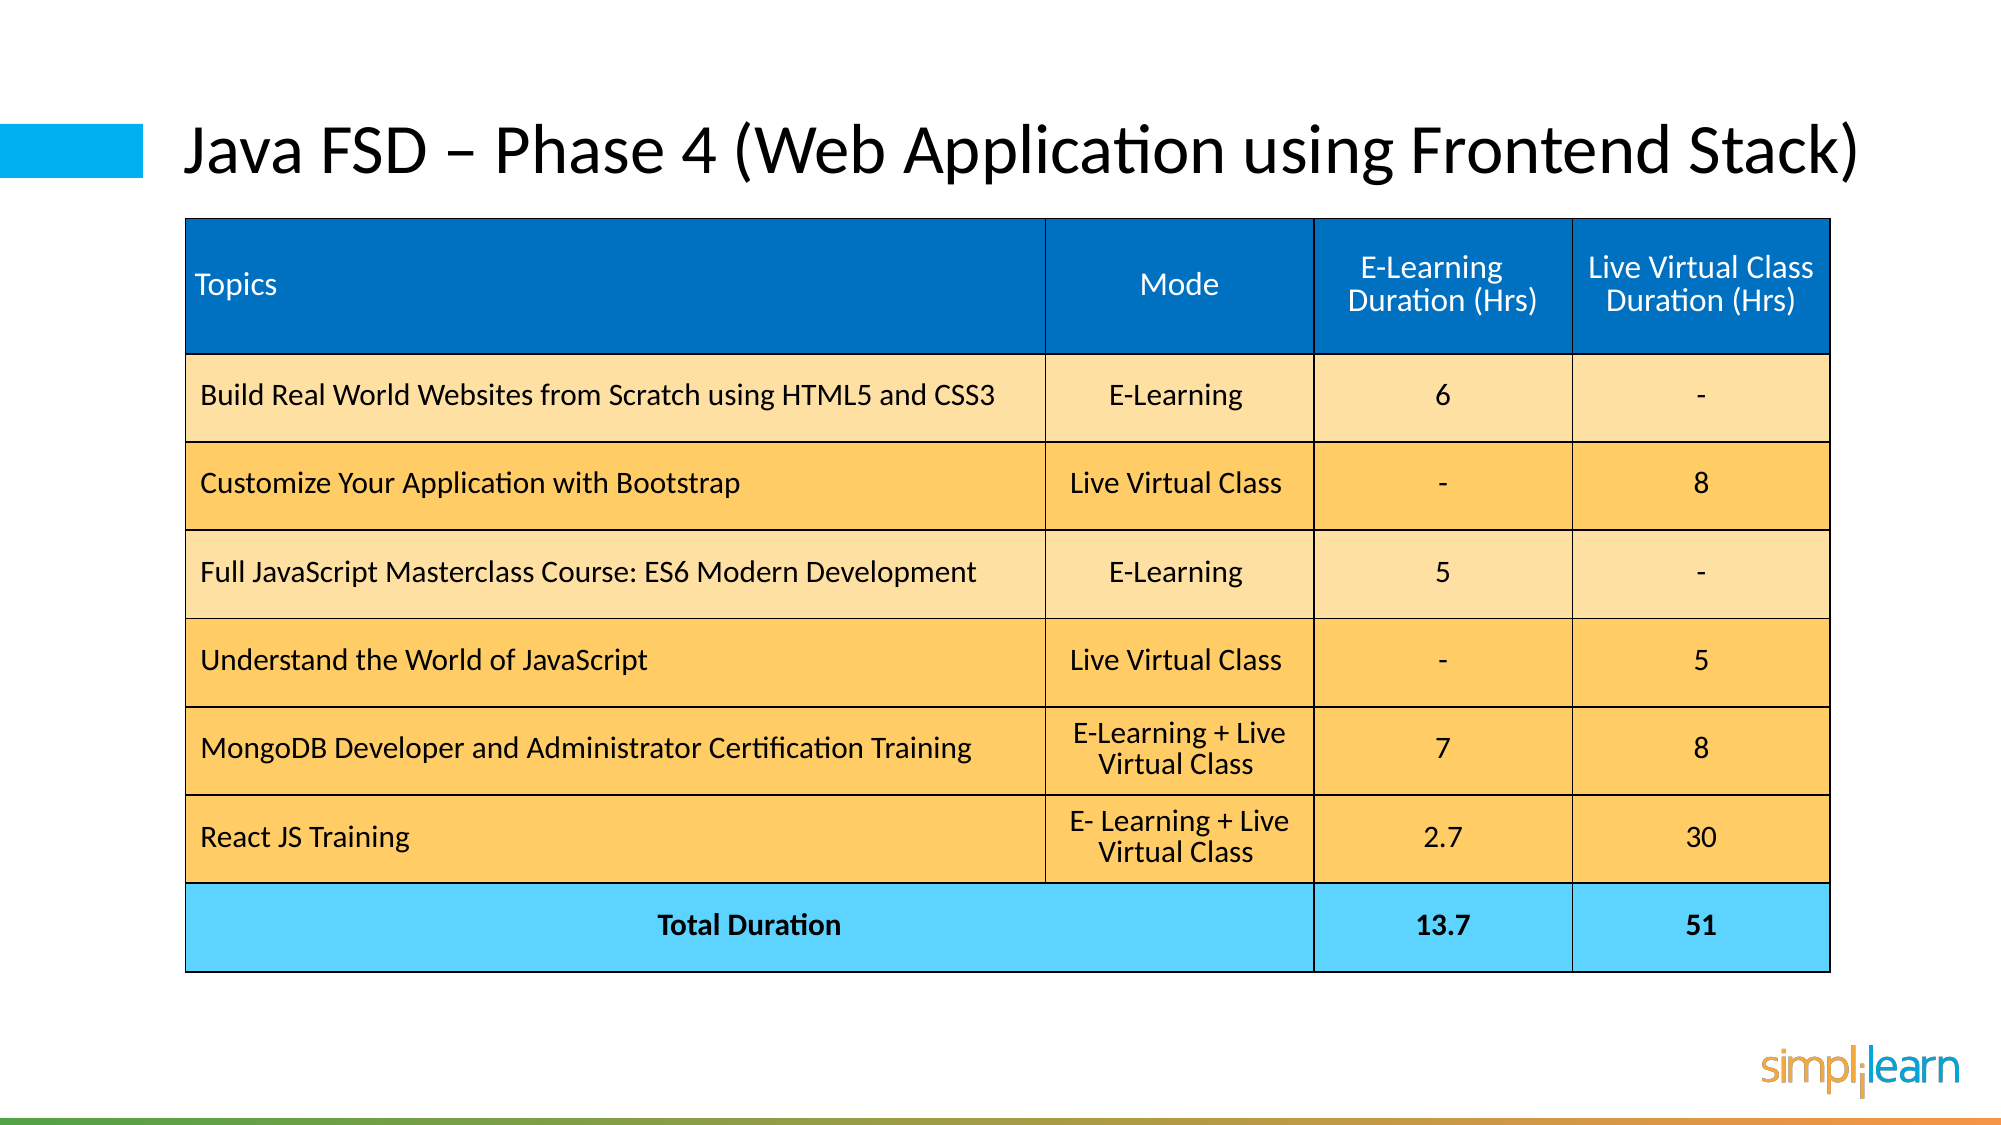

# Java FSD – Phase 4 (Web Application using Frontend Stack)
| Topics | Mode | E-Learning Duration (Hrs) | Live Virtual Class Duration (Hrs) |
| --- | --- | --- | --- |
| Build Real World Websites from Scratch using HTML5 and CSS3 | E-Learning | 6 | - |
| Customize Your Application with Bootstrap | Live Virtual Class | - | 8 |
| Full JavaScript Masterclass Course: ES6 Modern Development | E-Learning | 5 | - |
| Understand the World of JavaScript | Live Virtual Class | - | 5 |
| MongoDB Developer and Administrator Certification Training | E-Learning + Live Virtual Class | 7 | 8 |
| React JS Training | E- Learning + Live Virtual Class | 2.7 | 30 |
| Total Duration |  | 13.7 | 51 |